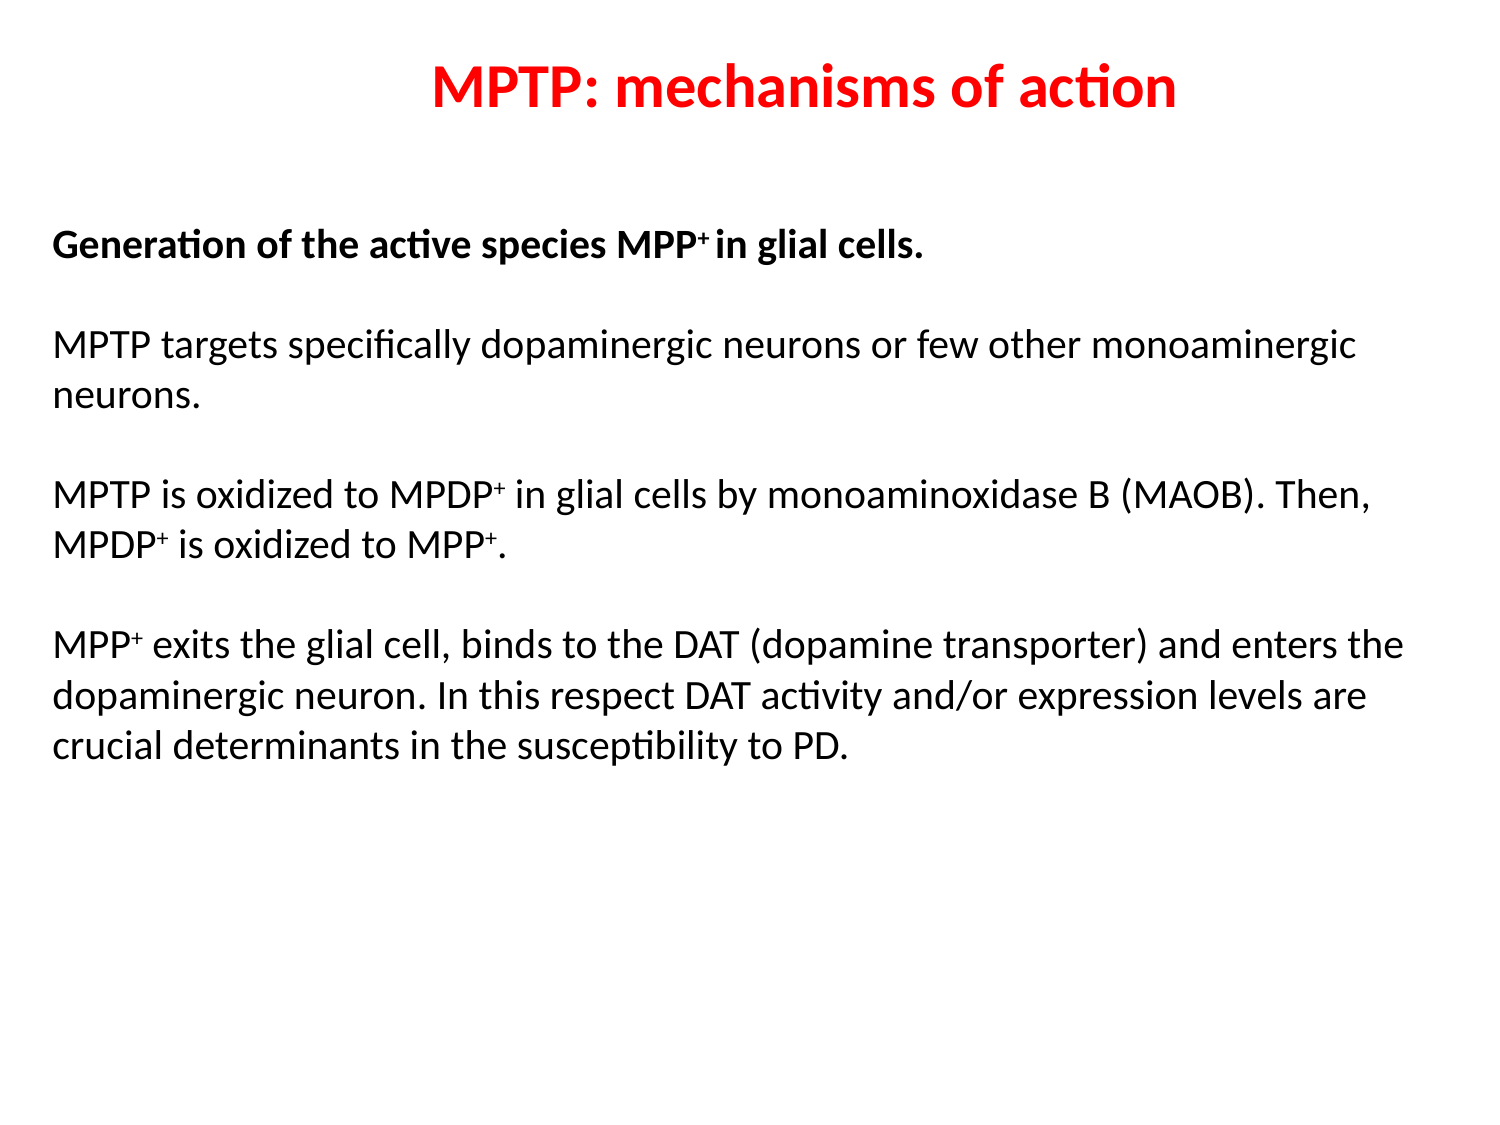

MPTP: mechanisms of action

Generation of the active species MPP+ in glial cells.

MPTP targets specifically dopaminergic neurons or few other monoaminergic neurons.

MPTP is oxidized to MPDP+ in glial cells by monoaminoxidase B (MAOB). Then, MPDP+ is oxidized to MPP+.

MPP+ exits the glial cell, binds to the DAT (dopamine transporter) and enters the dopaminergic neuron. In this respect DAT activity and/or expression levels are  crucial determinants in the susceptibility to PD.